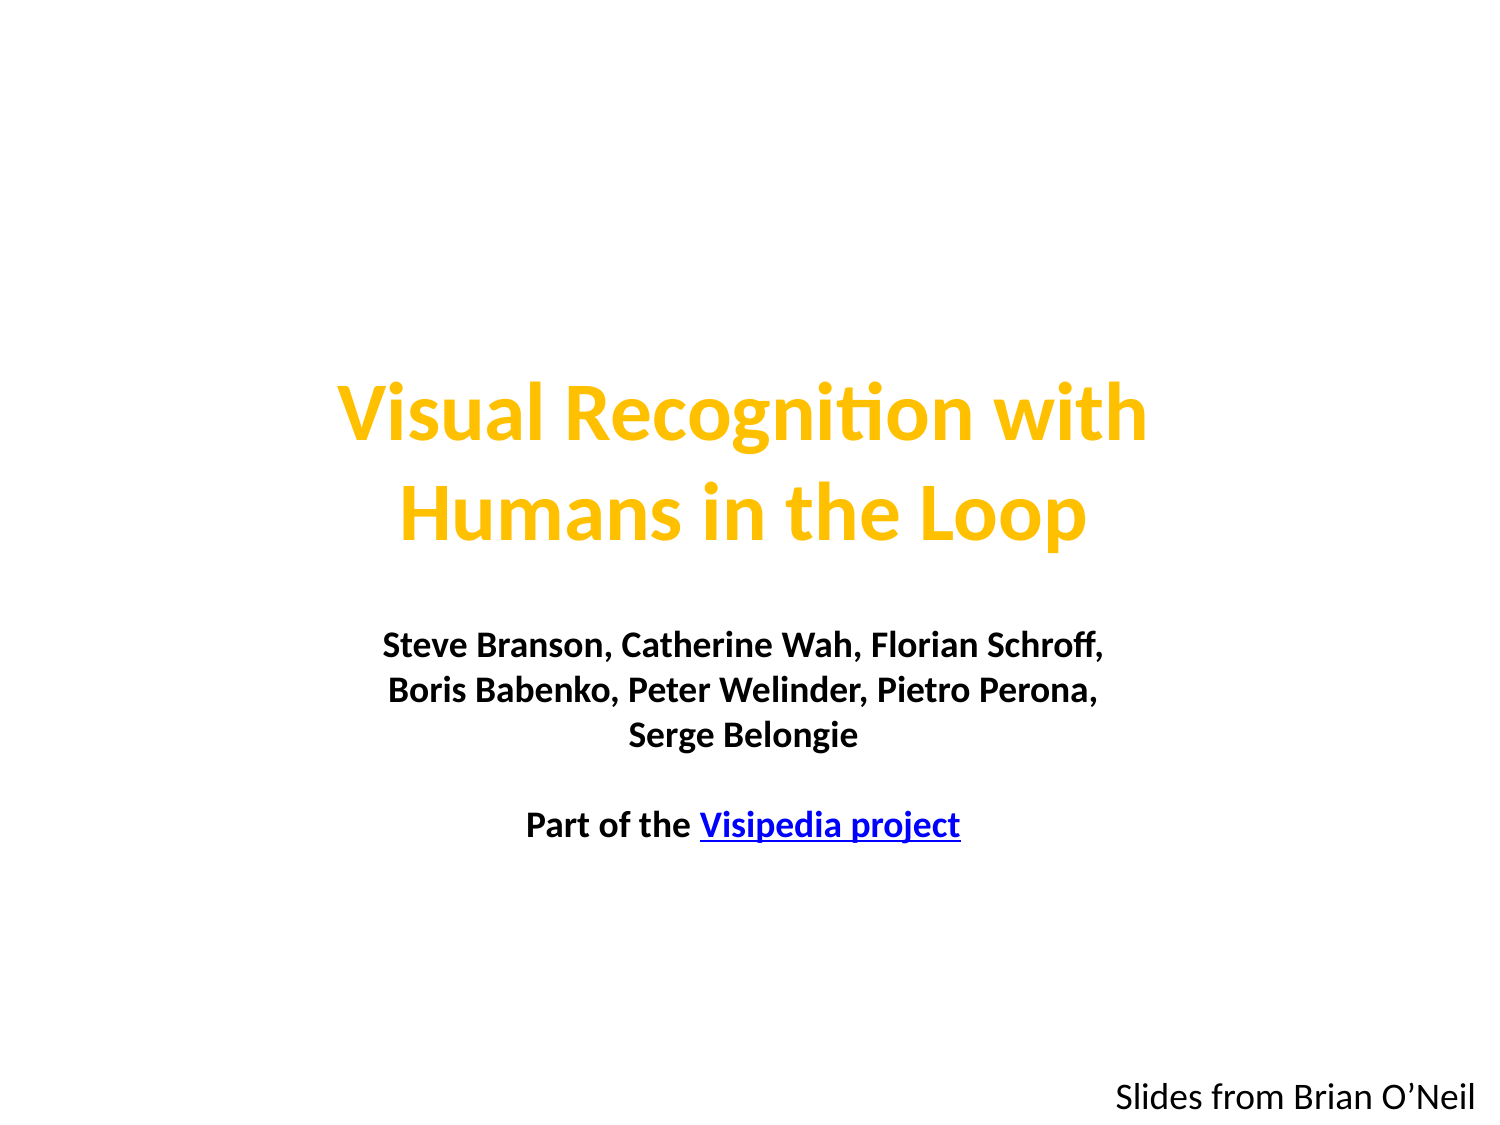

Visual Recognition with Humans in the Loop
Steve Branson, Catherine Wah, Florian Schroff, Boris Babenko, Peter Welinder, Pietro Perona, Serge Belongie

Part of the Visipedia project
Slides from Brian O’Neil